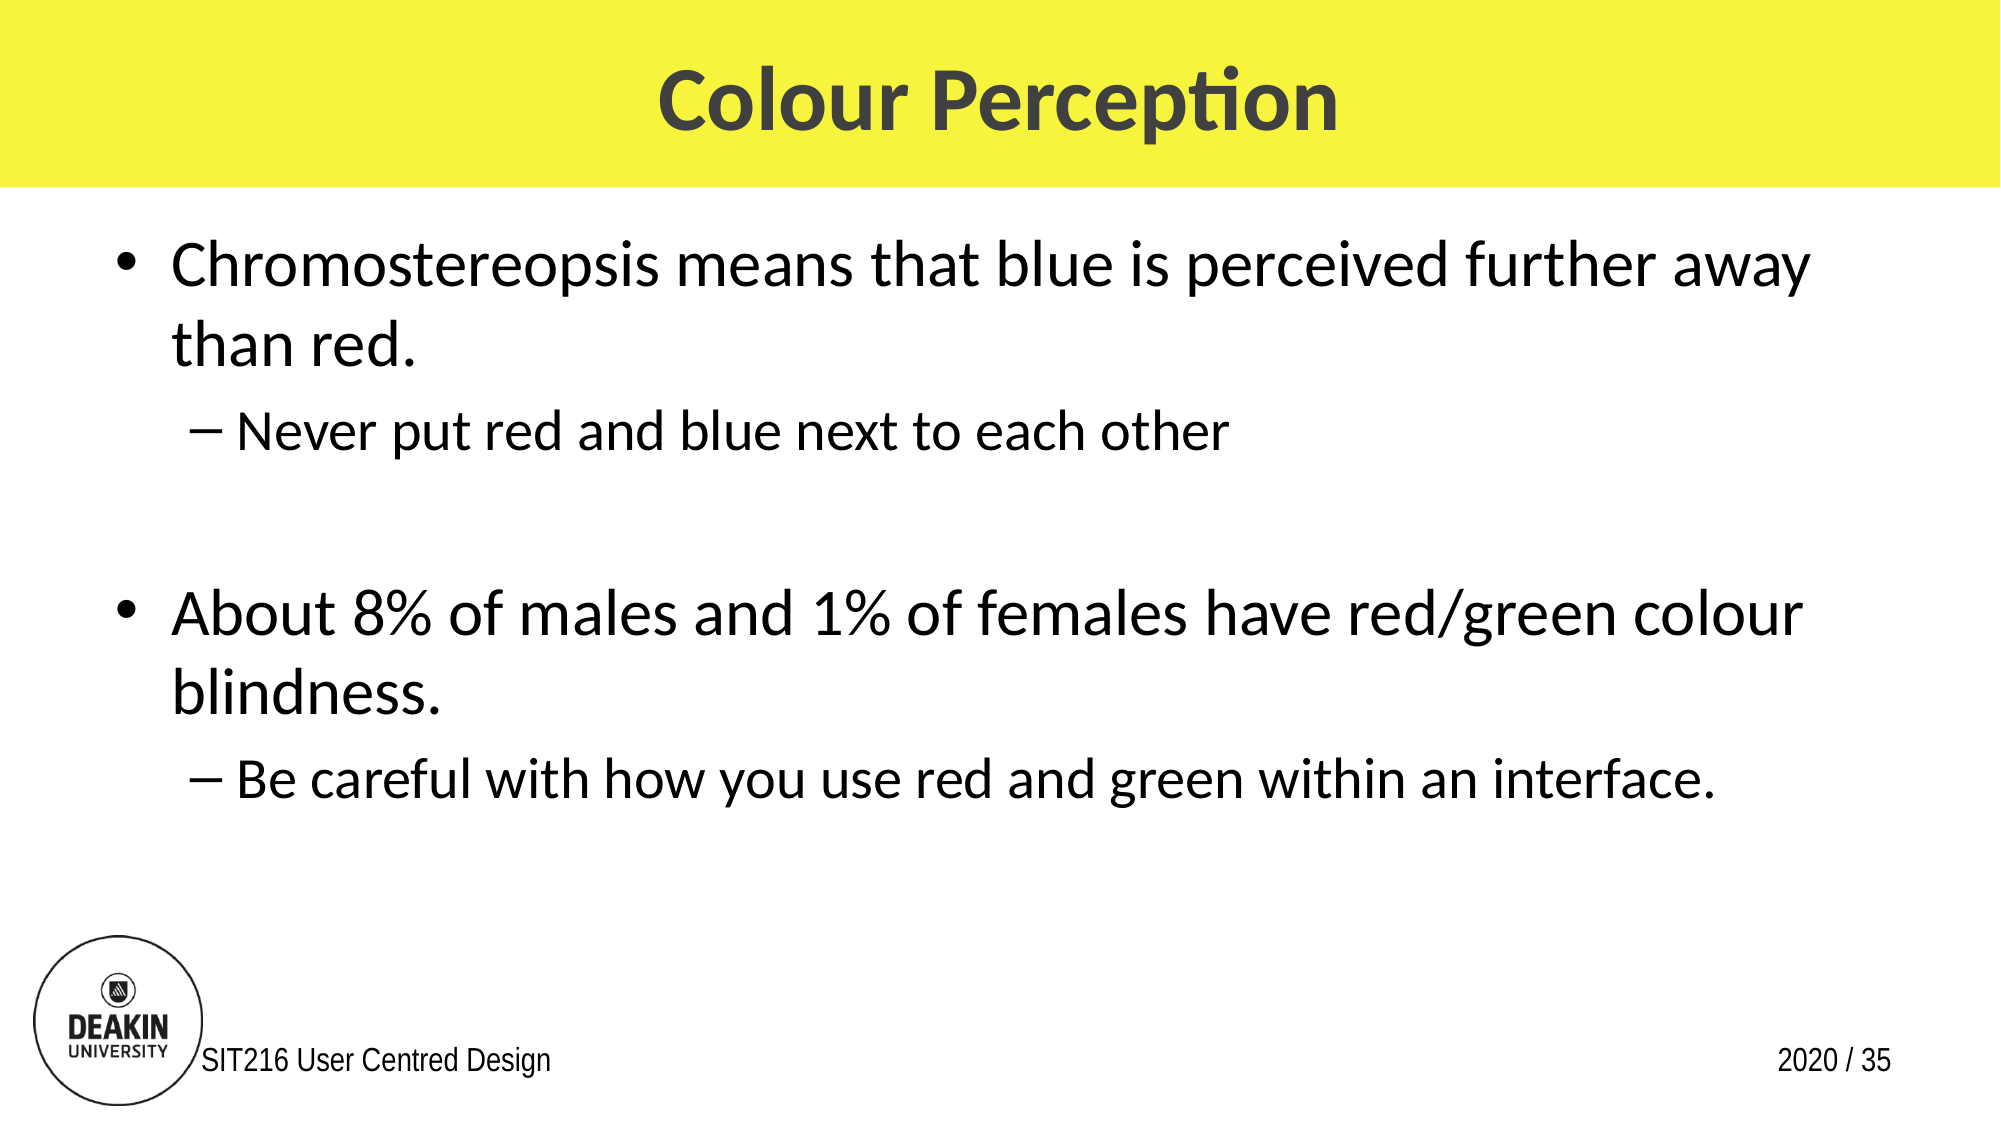

# Colour Perception
Chromostereopsis means that blue is perceived further away than red.
Never put red and blue next to each other

About 8% of males and 1% of females have red/green colour blindness.
Be careful with how you use red and green within an interface.